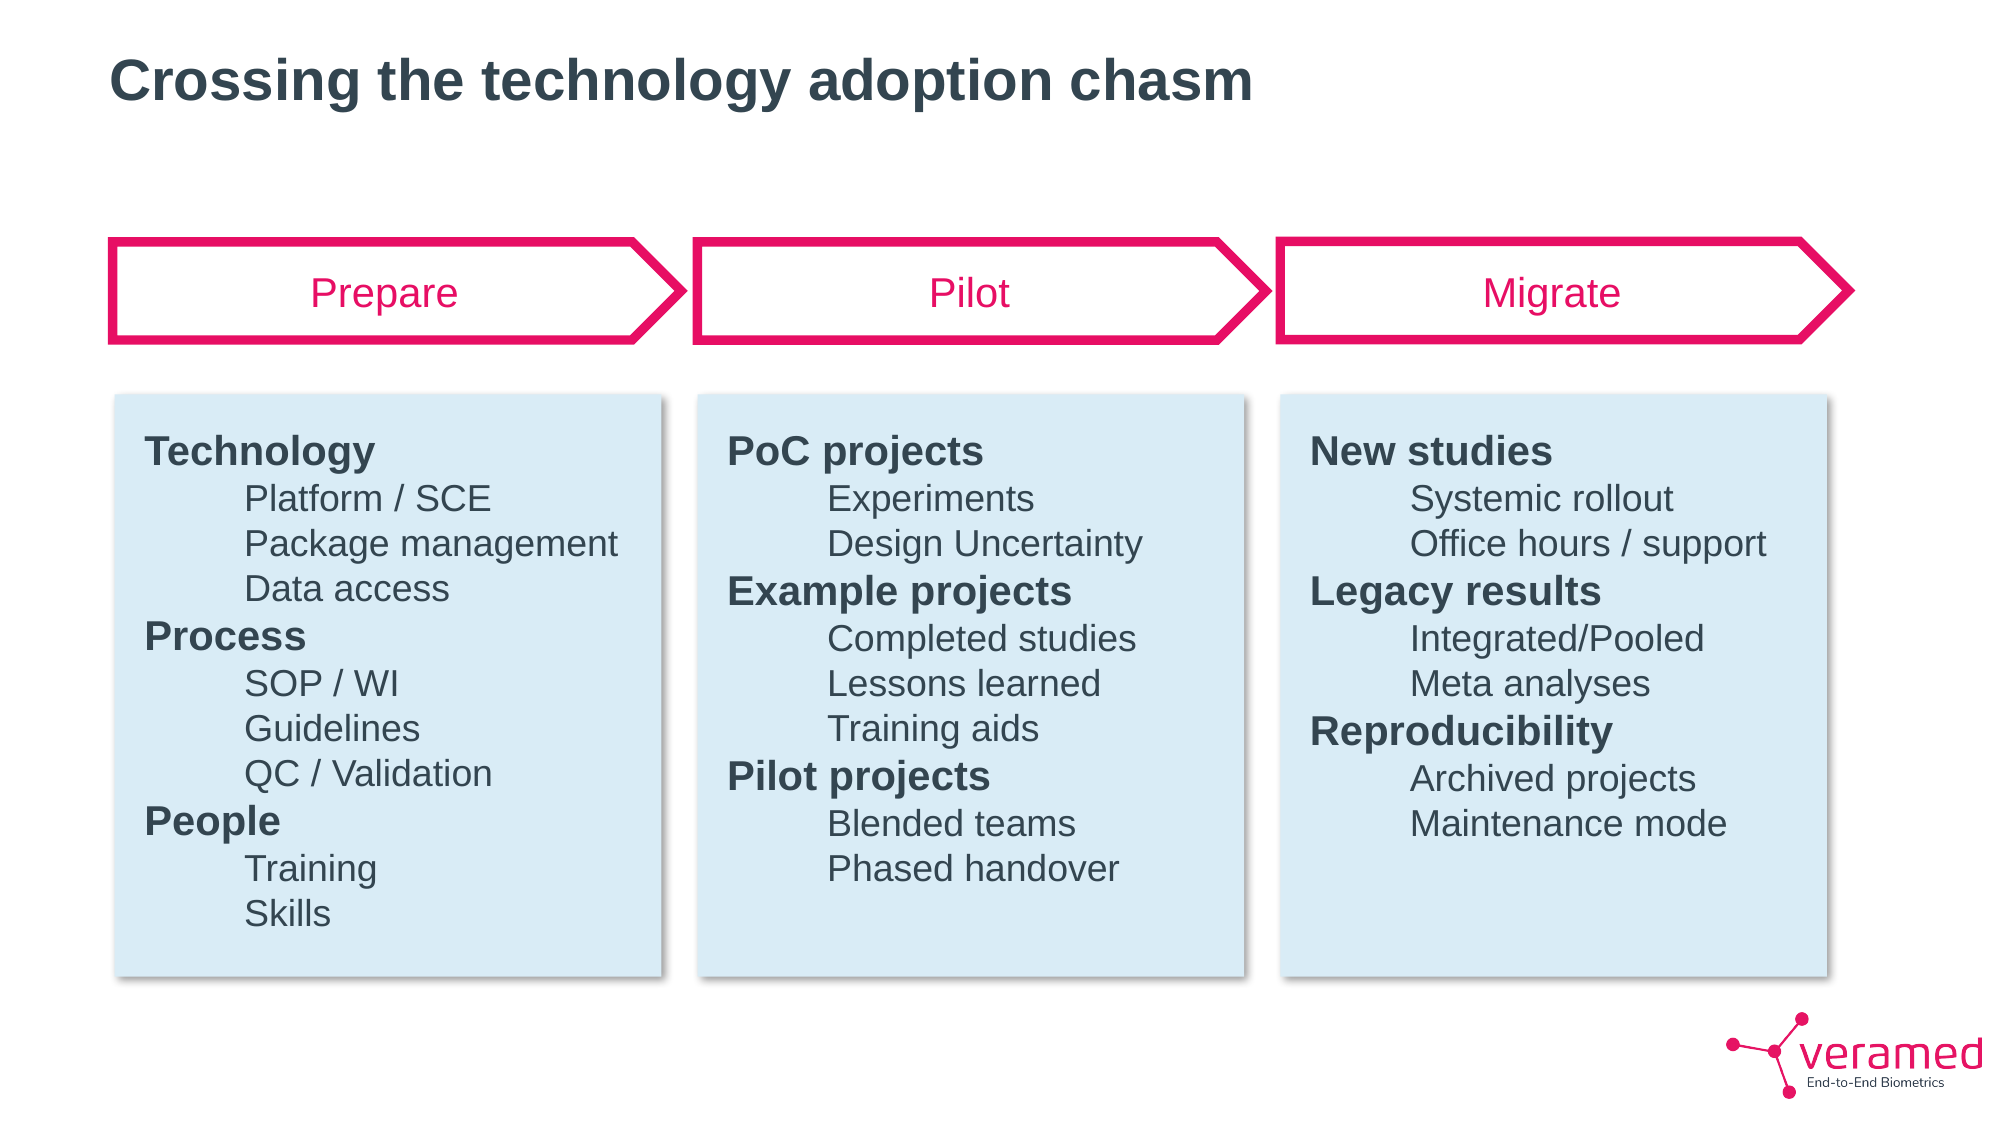

# Crossing the technology adoption chasm
Migrate
Prepare
Pilot
Technology
Platform / SCE
Package management
Data access
Process
SOP / WI
Guidelines
QC / Validation
People
Training
Skills
PoC projects
Experiments
Design Uncertainty
Example projects
Completed studies
Lessons learned
Training aids
Pilot projects
Blended teams
Phased handover
New studies
Systemic rollout
Office hours / support
Legacy results
Integrated/Pooled
Meta analyses
Reproducibility
Archived projects
Maintenance mode